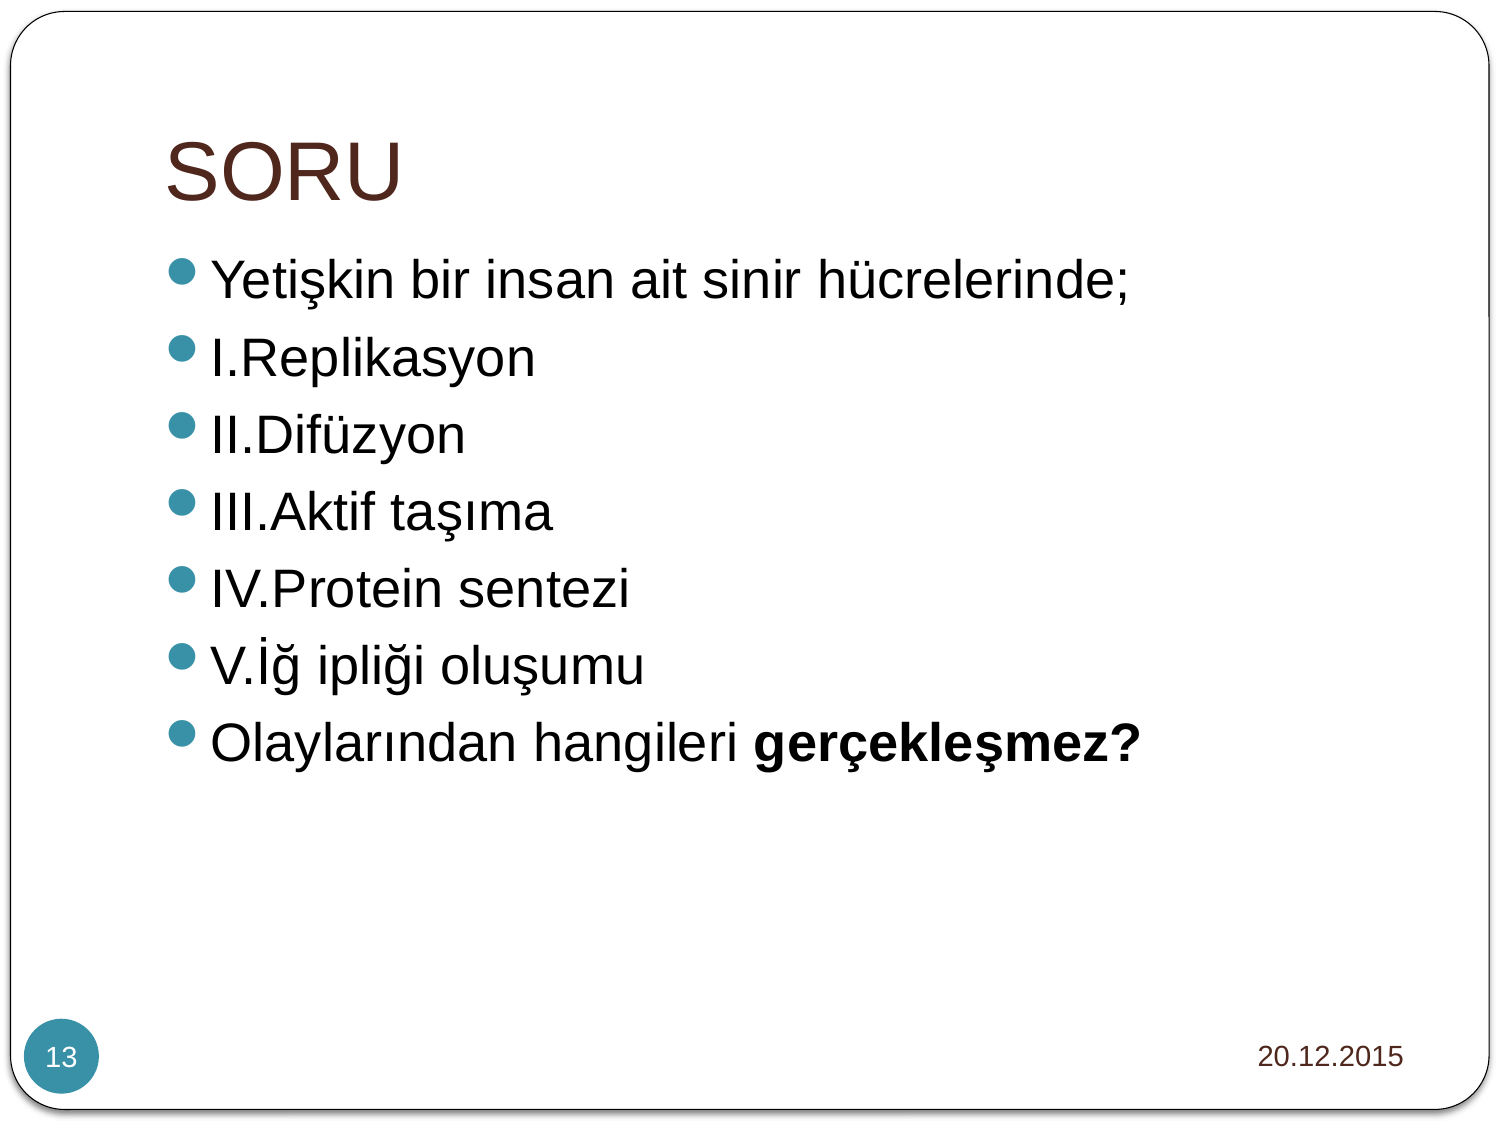

# SORU
Yetişkin bir insan ait sinir hücrelerinde;
I.Replikasyon
II.Difüzyon
III.Aktif taşıma
IV.Protein sentezi
V.İğ ipliği oluşumu
Olaylarından hangileri gerçekleşmez?
20.12.2015
13